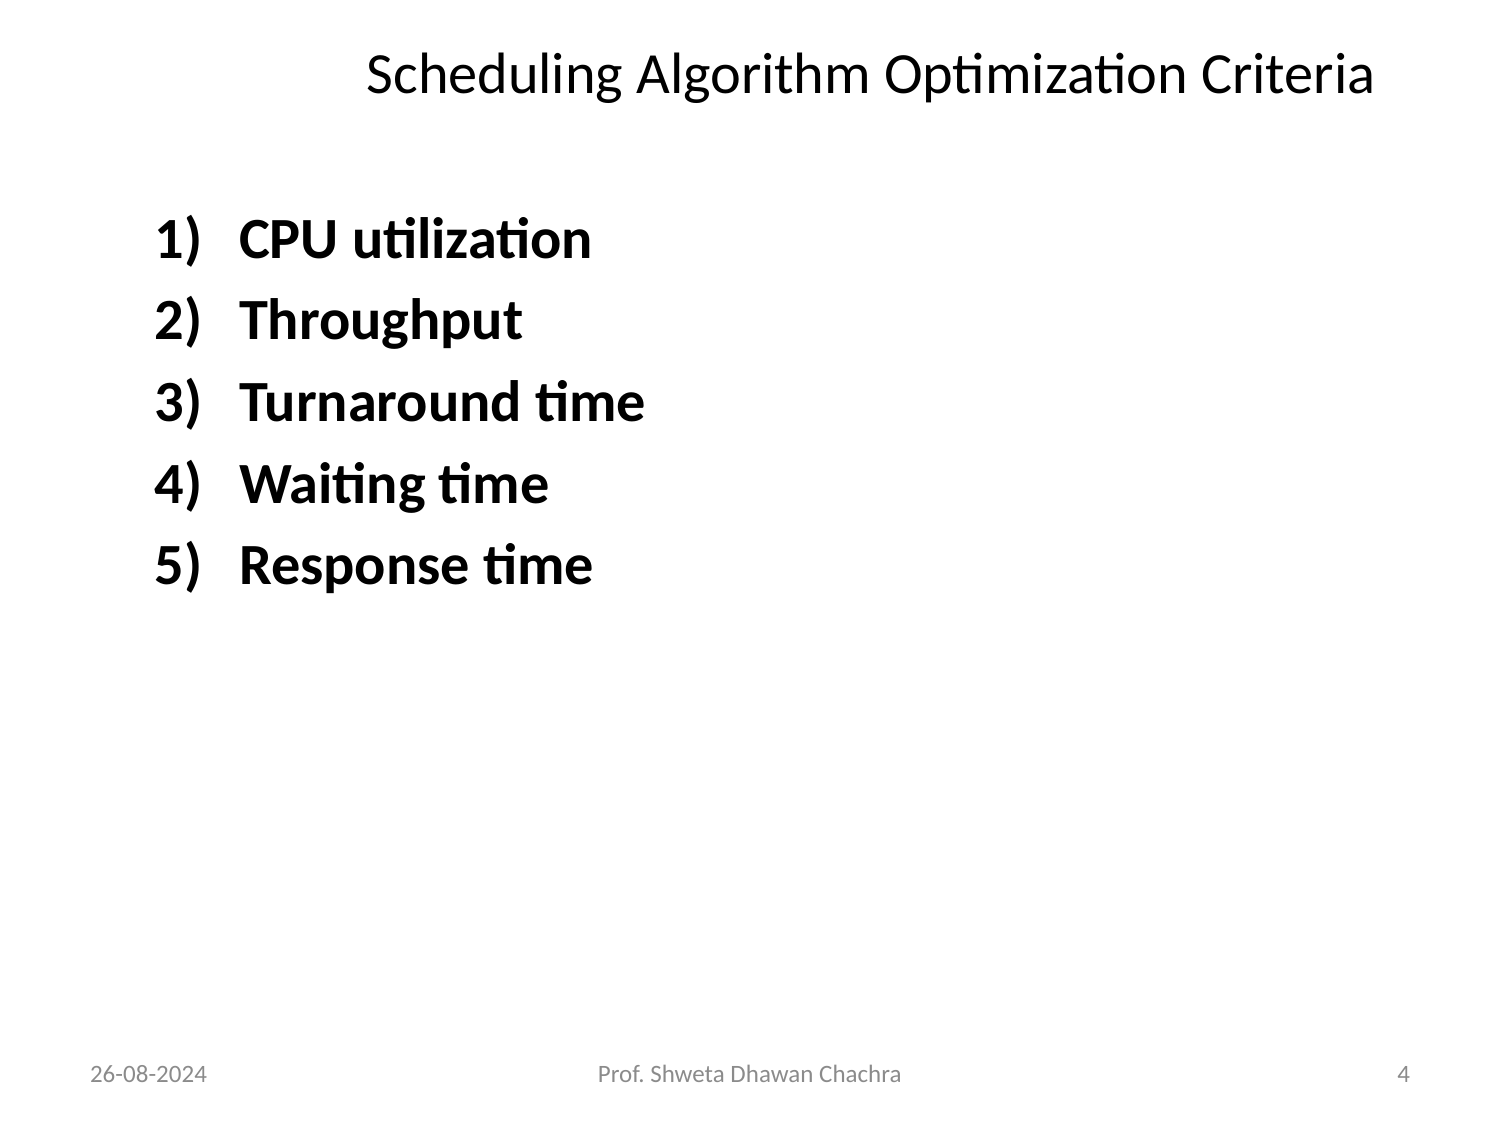

# Scheduling Algorithm Optimization Criteria
CPU utilization
Throughput
Turnaround time
Waiting time
Response time
26-08-2024
Prof. Shweta Dhawan Chachra
4